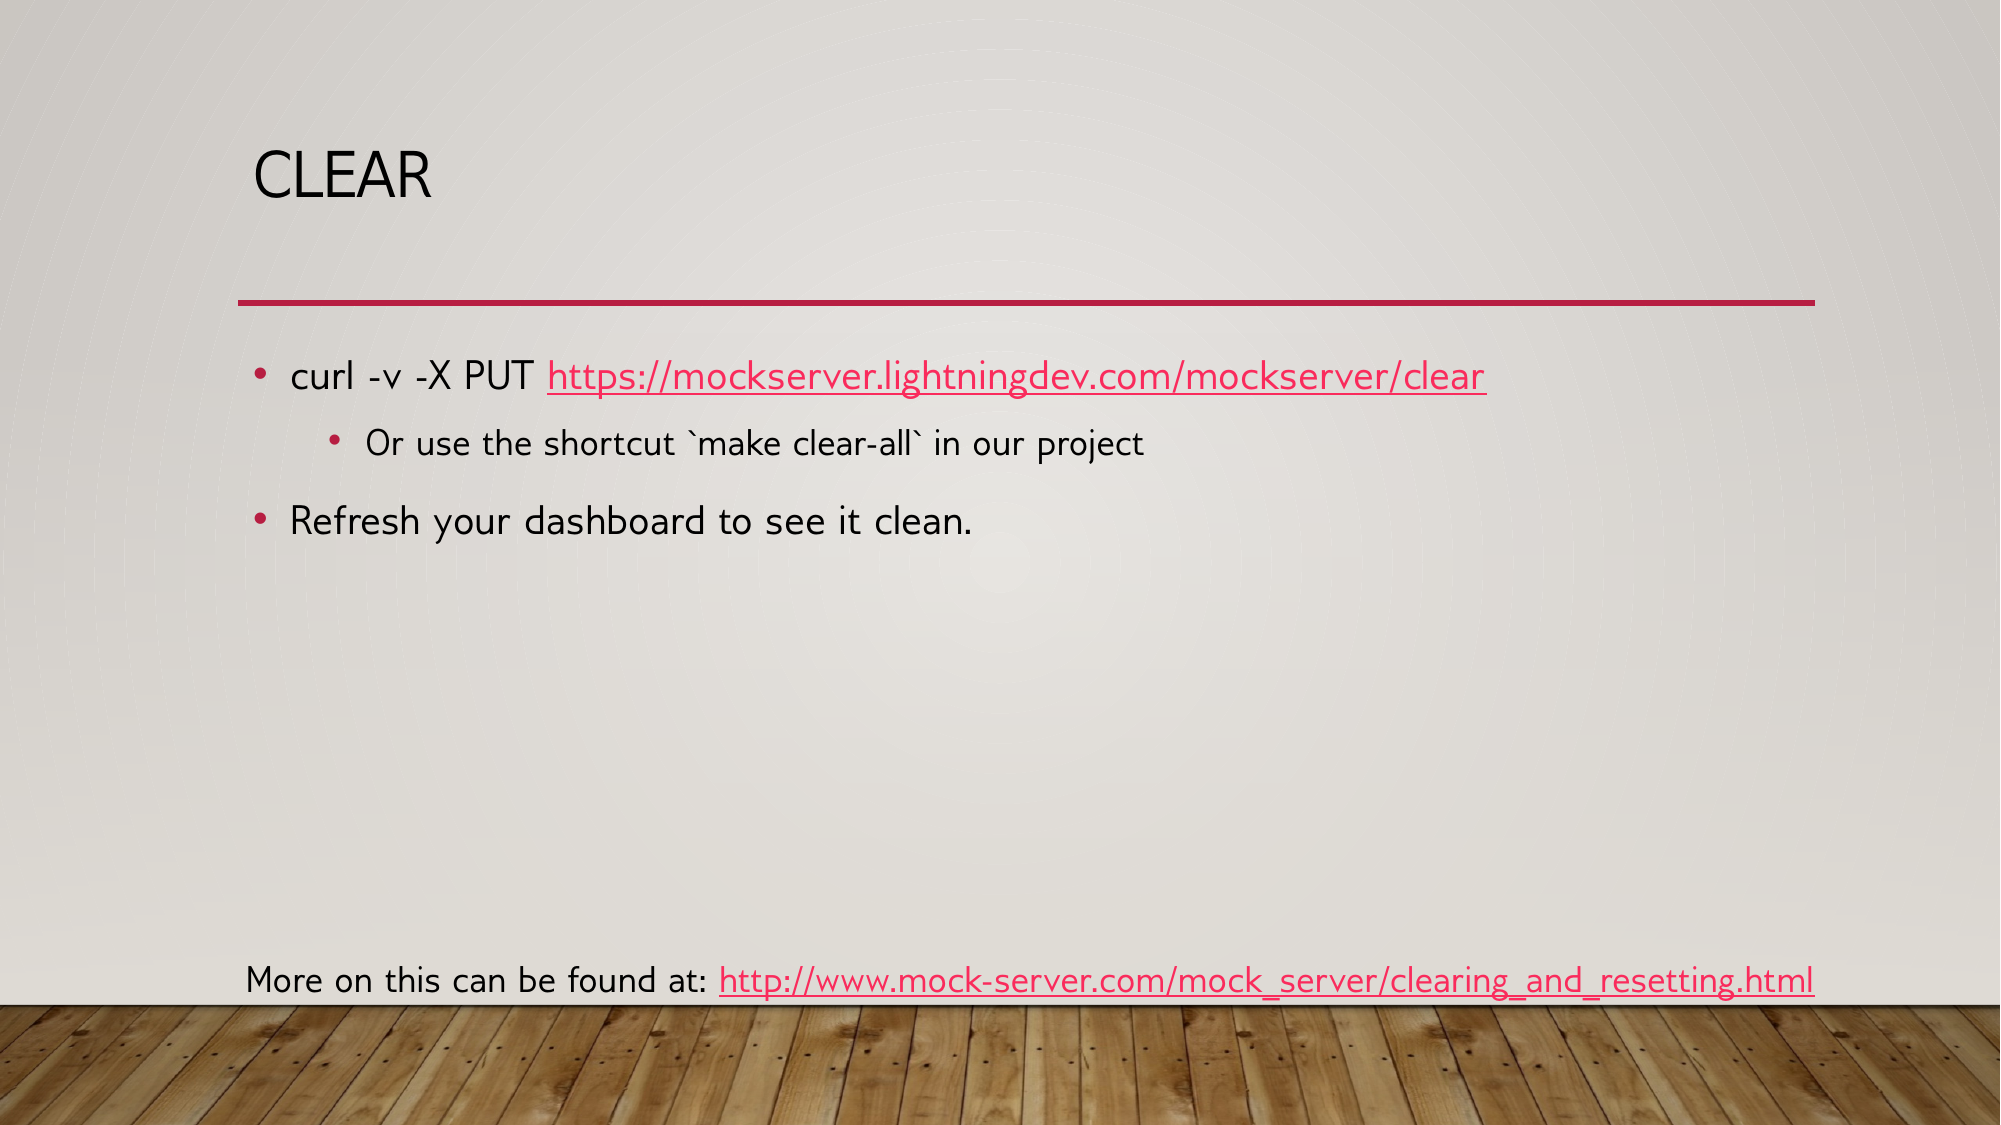

# Clear
curl -v -X PUT https://mockserver.lightningdev.com/mockserver/clear
Or use the shortcut `make clear-all` in our project
Refresh your dashboard to see it clean.
More on this can be found at: http://www.mock-server.com/mock_server/clearing_and_resetting.html